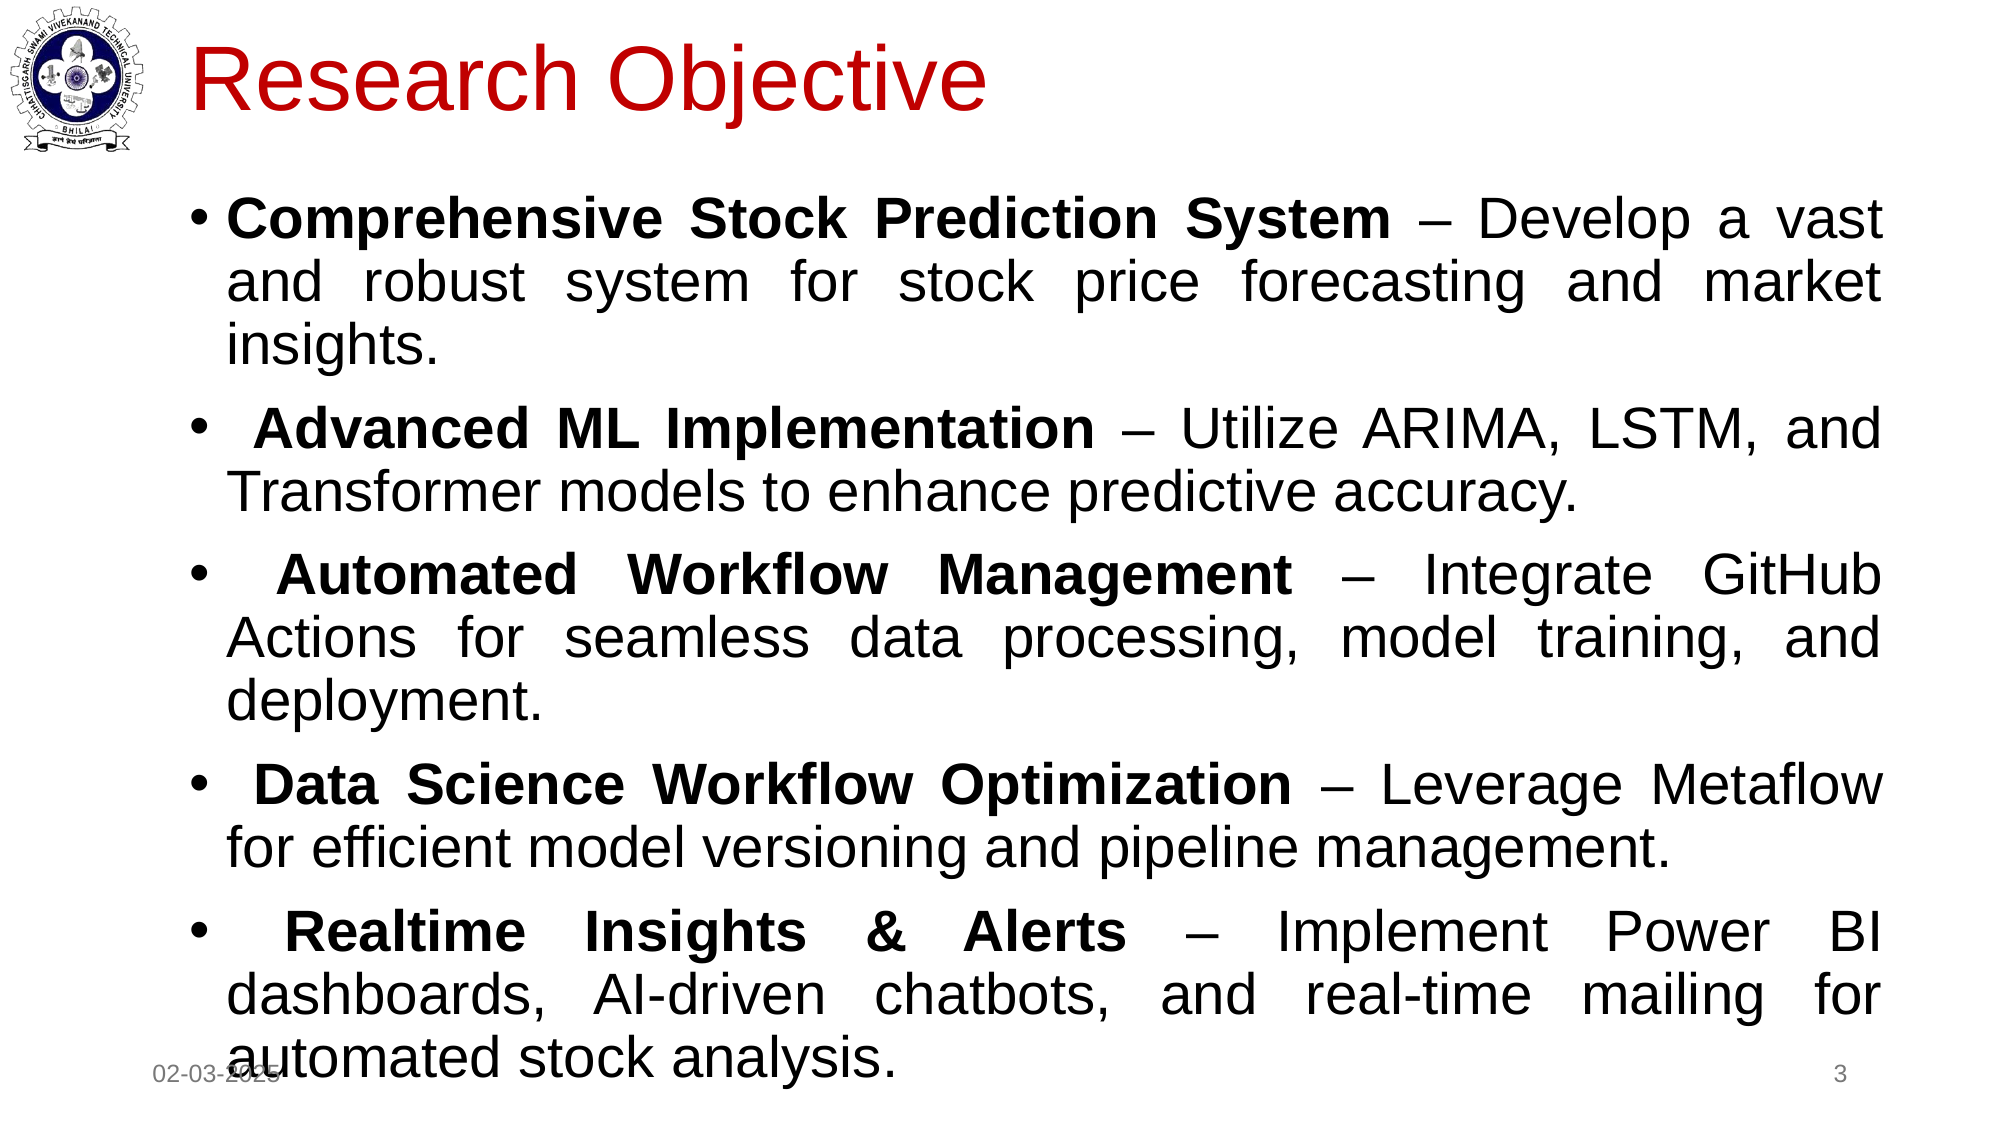

# Research Objective
Comprehensive Stock Prediction System – Develop a vast and robust system for stock price forecasting and market insights.
 Advanced ML Implementation – Utilize ARIMA, LSTM, and Transformer models to enhance predictive accuracy.
 Automated Workflow Management – Integrate GitHub Actions for seamless data processing, model training, and deployment.
 Data Science Workflow Optimization – Leverage Metaflow for efficient model versioning and pipeline management.
 Realtime Insights & Alerts – Implement Power BI dashboards, AI-driven chatbots, and real-time mailing for automated stock analysis.
02-03-2025
3